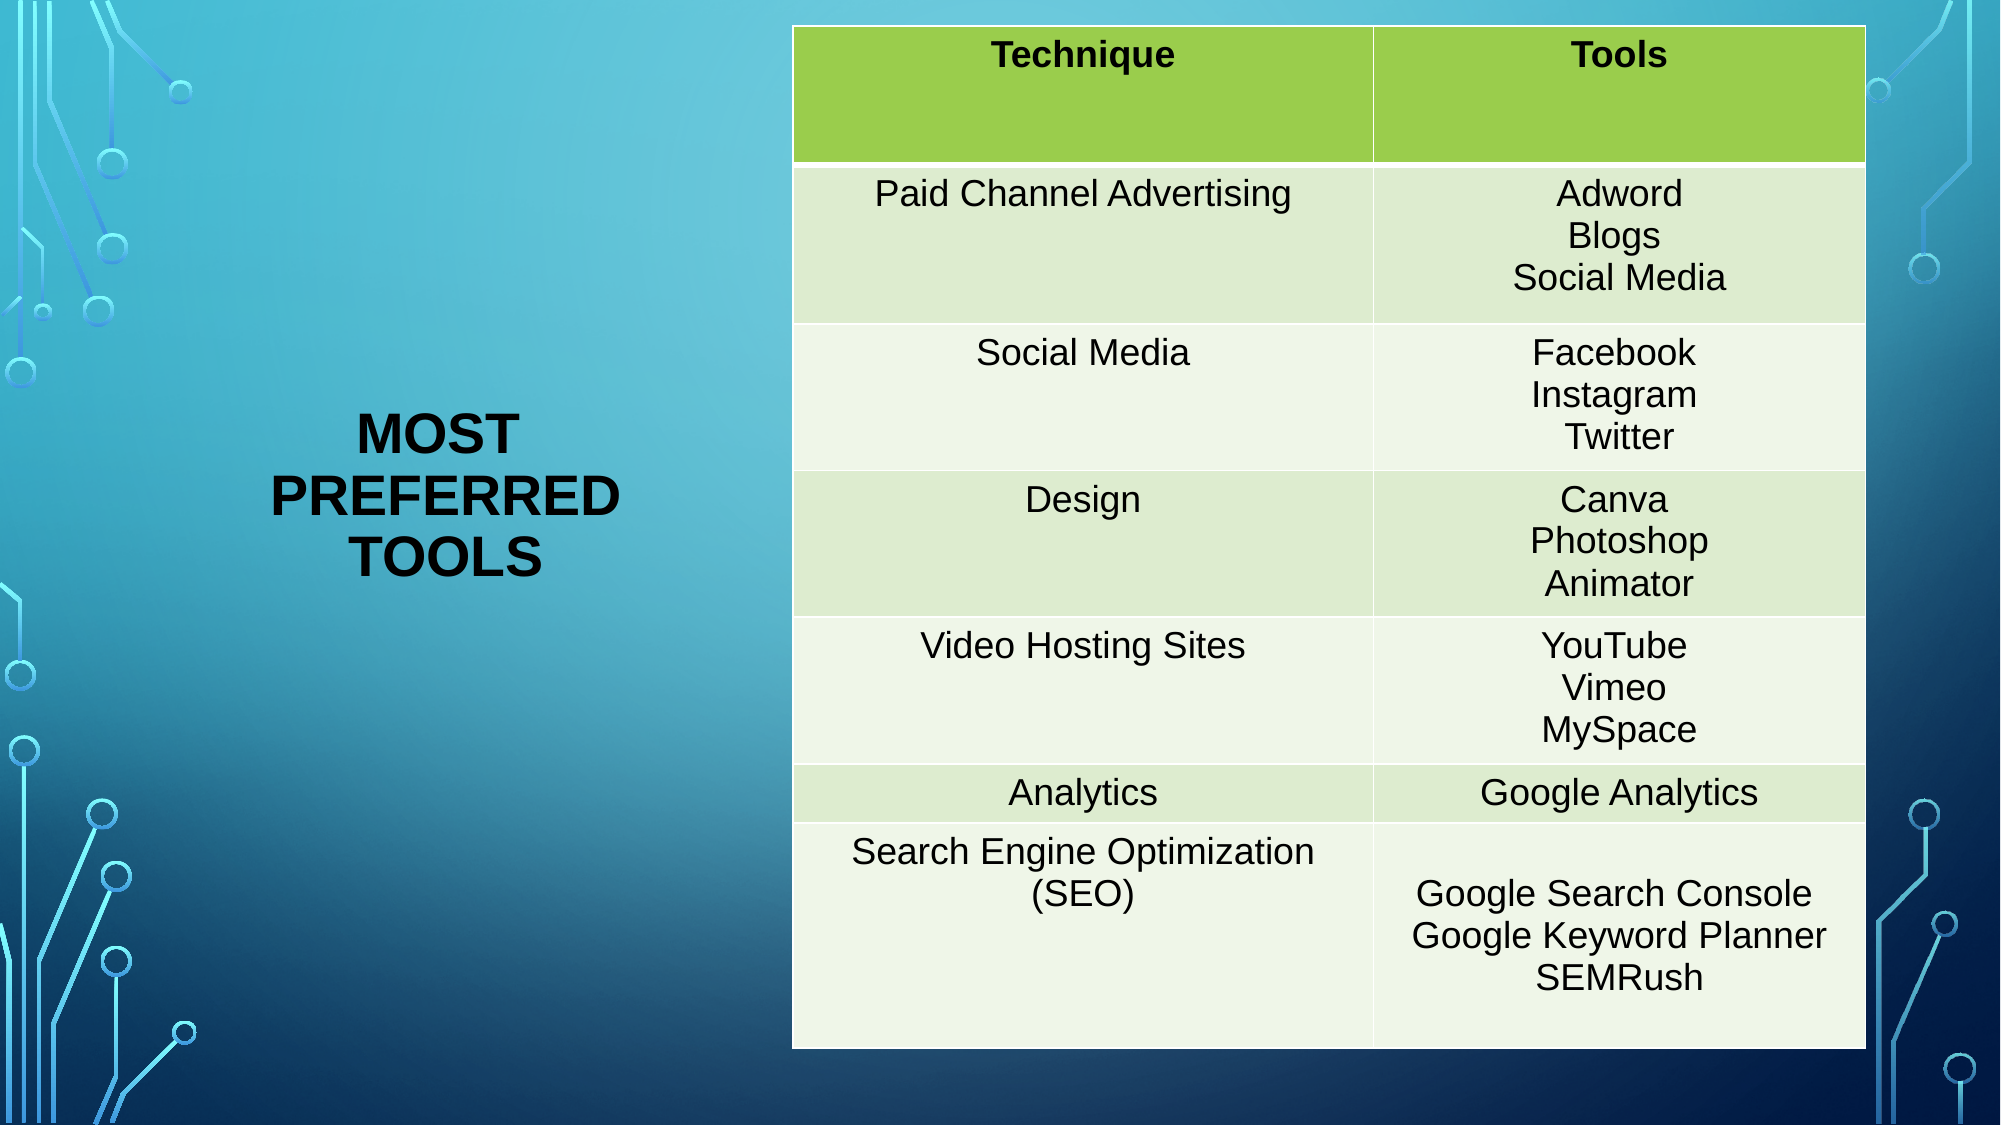

| Technique | Tools |
| --- | --- |
| Paid Channel Advertising | Adword Blogs Social Media |
| Social Media | Facebook Instagram Twitter |
| Design | Canva Photoshop Animator |
| Video Hosting Sites | YouTube Vimeo MySpace |
| Analytics | Google Analytics |
| Search Engine Optimization (SEO) | Google Search Console Google Keyword Planner SEMRush |
# Most preferred tools